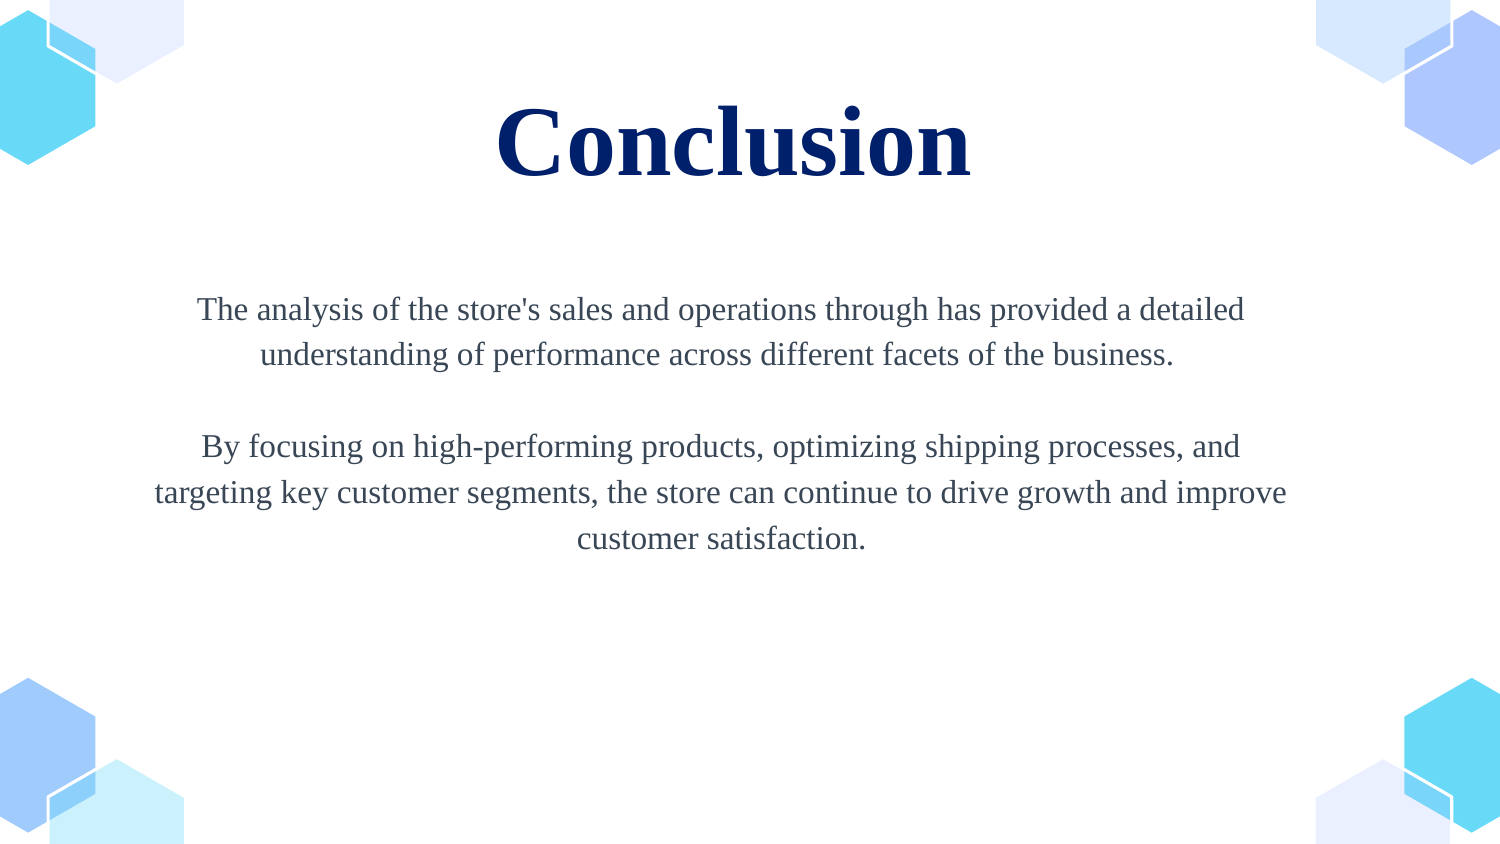

# Conclusion
The analysis of the store's sales and operations through has provided a detailed understanding of performance across different facets of the business.

By focusing on high-performing products, optimizing shipping processes, and targeting key customer segments, the store can continue to drive growth and improve customer satisfaction.